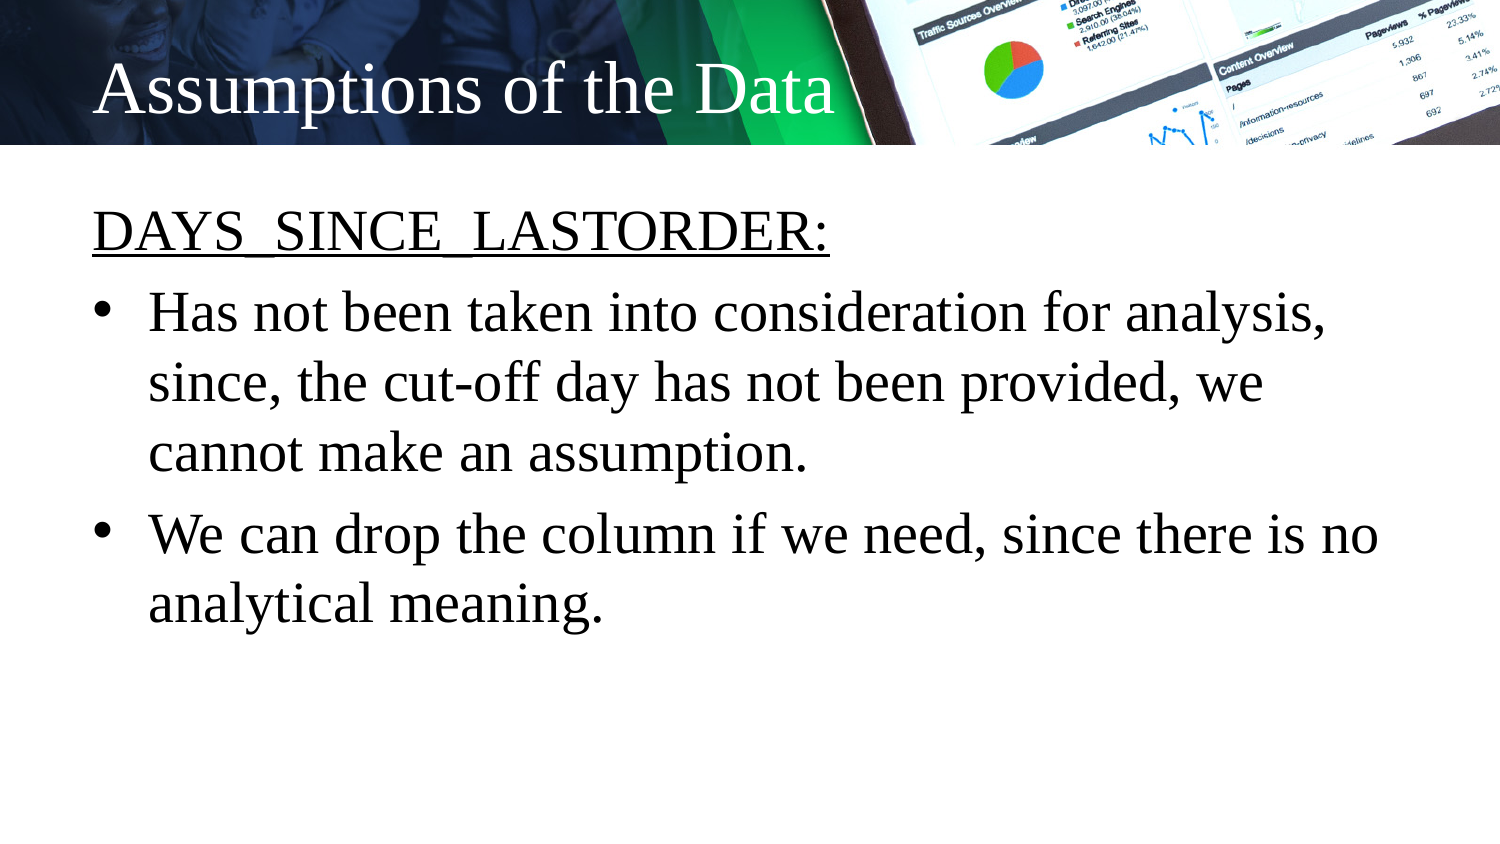

# Assumptions of the Data
DAYS_SINCE_LASTORDER:
Has not been taken into consideration for analysis, since, the cut-off day has not been provided, we cannot make an assumption.
We can drop the column if we need, since there is no analytical meaning.